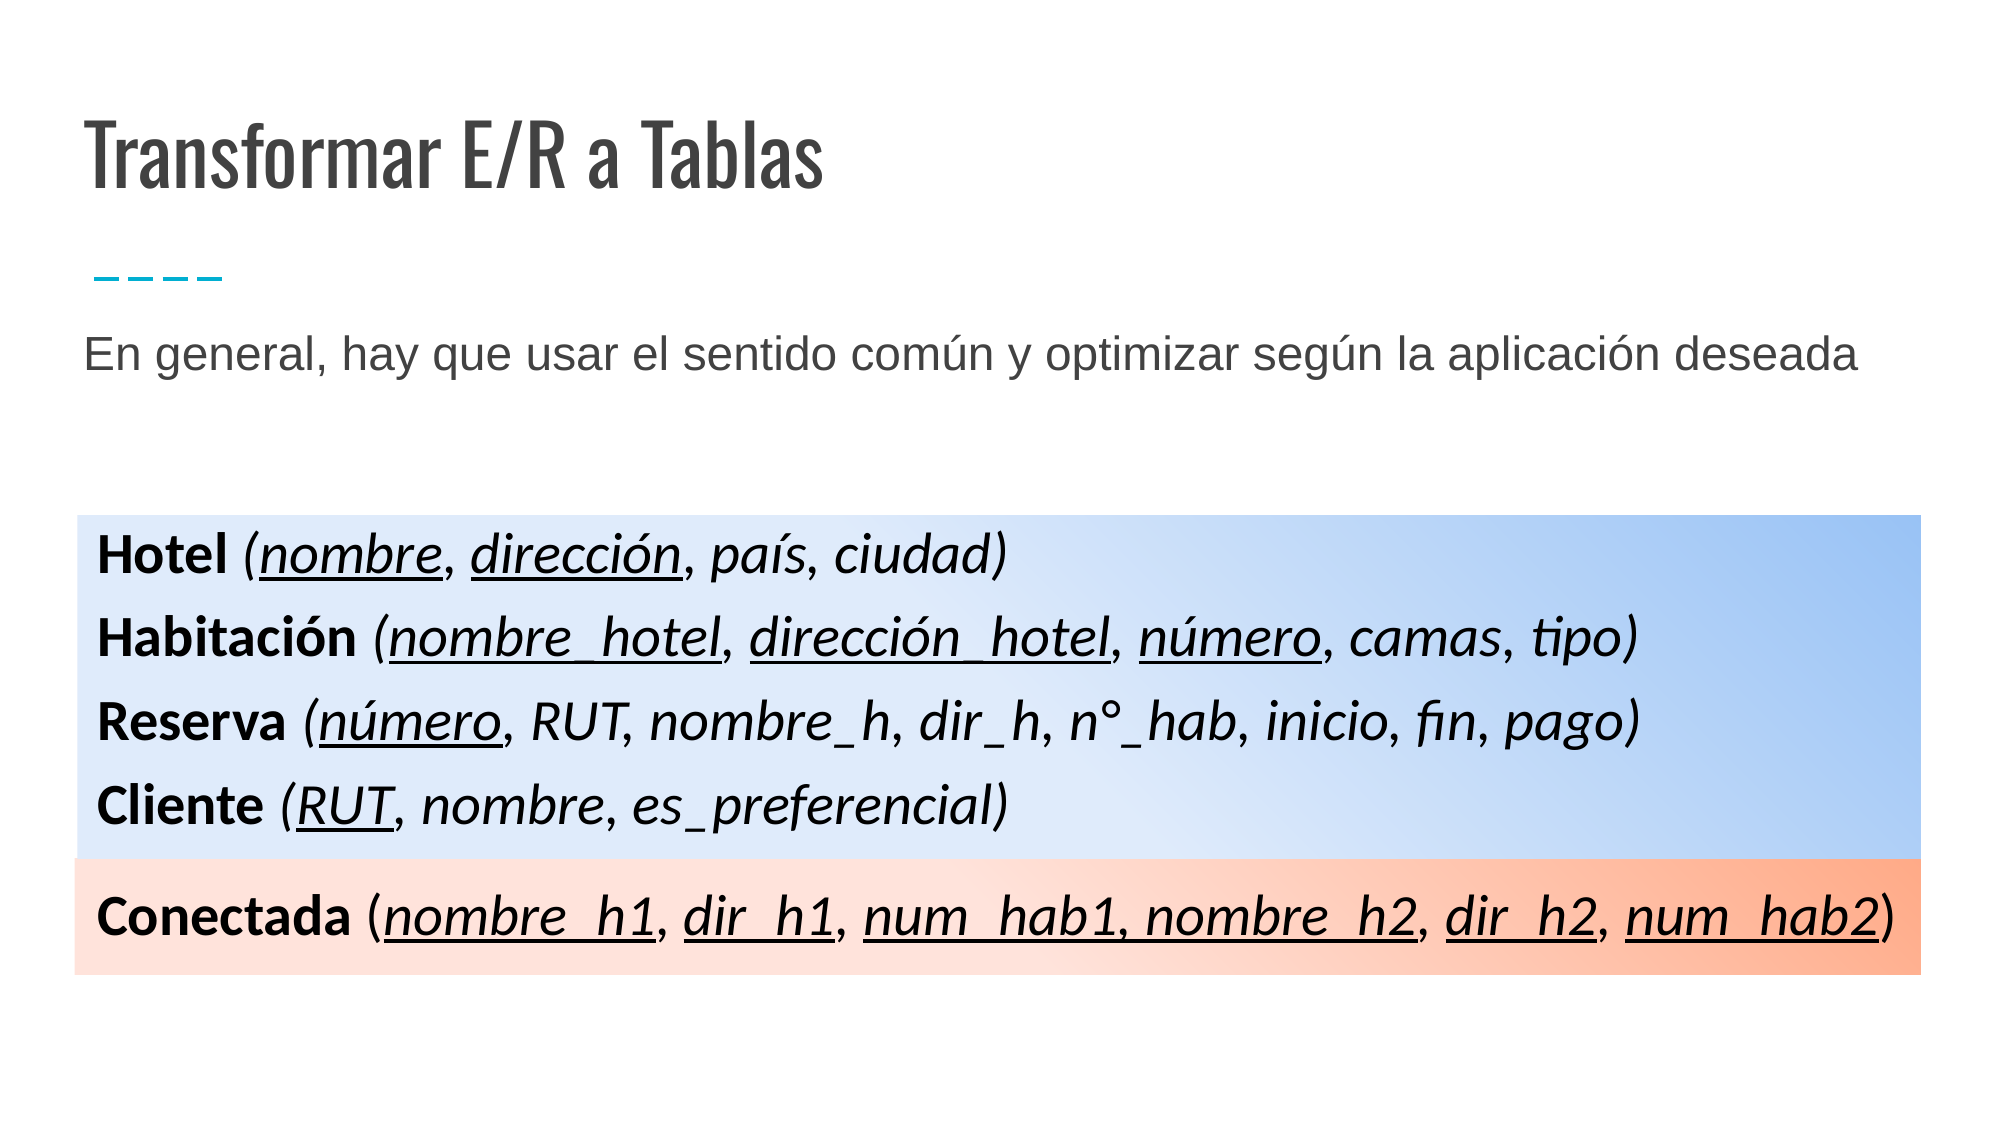

# Transformar E/R a Tablas
En general, hay que usar el sentido común y optimizar según la aplicación deseada

Hotel (nombre, dirección, país, ciudad)
Habitación (nombre_hotel, dirección_hotel, número, camas, tipo)
Reserva (número, RUT, nombre_h, dir_h, n°_hab, inicio, fin, pago)
Cliente (RUT, nombre, es_preferencial)

Conectada (nombre_h1, dir_h1, num_hab1, nombre_h2, dir_h2, num_hab2)